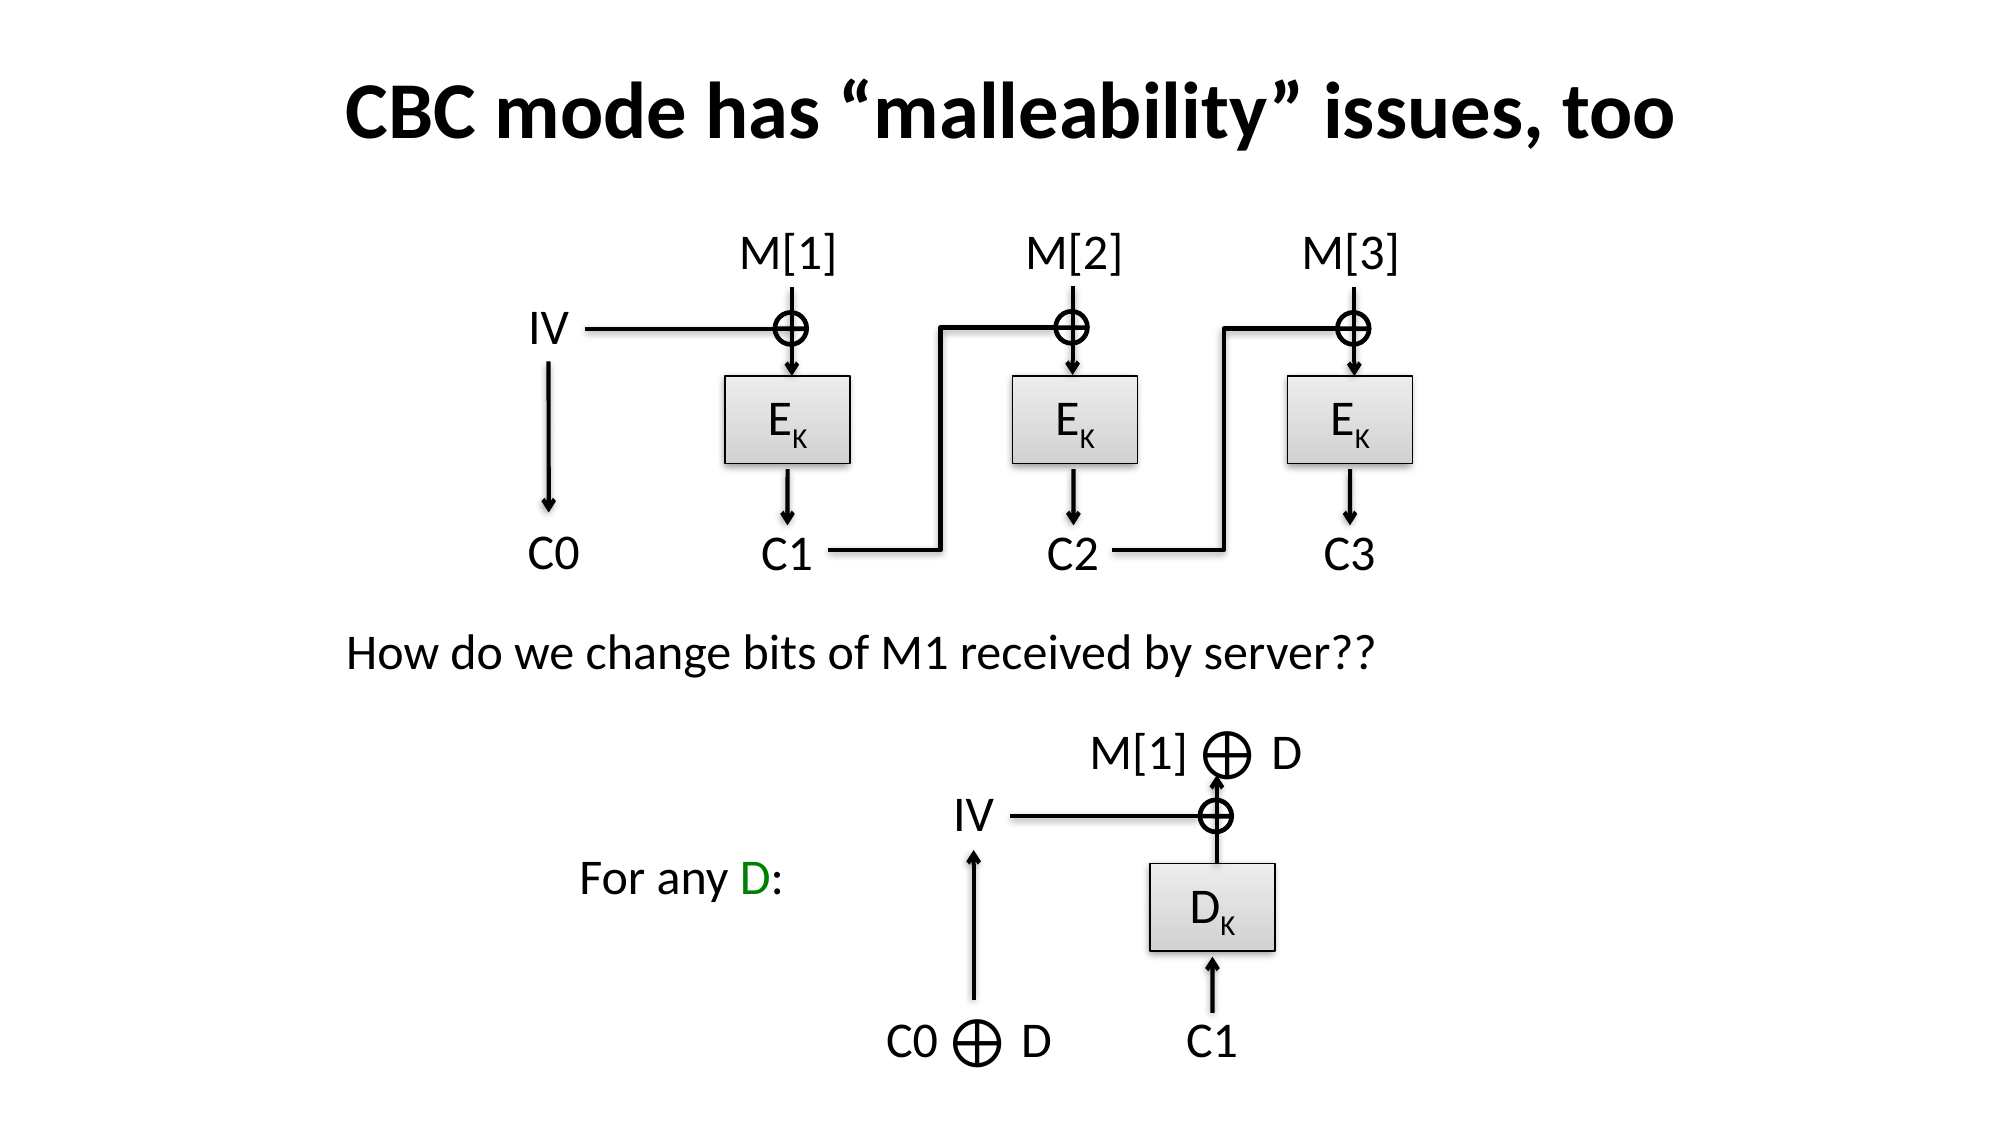

# CBC mode has “malleability” issues, too
M[1]
M[2]
M[3]
IV

EK
EK
EK
C0
C1
C2
C3
How do we change bits of M1 received by server??
M[1] ⨁ D
IV

For any D:
DK
C0 ⨁ D
C1